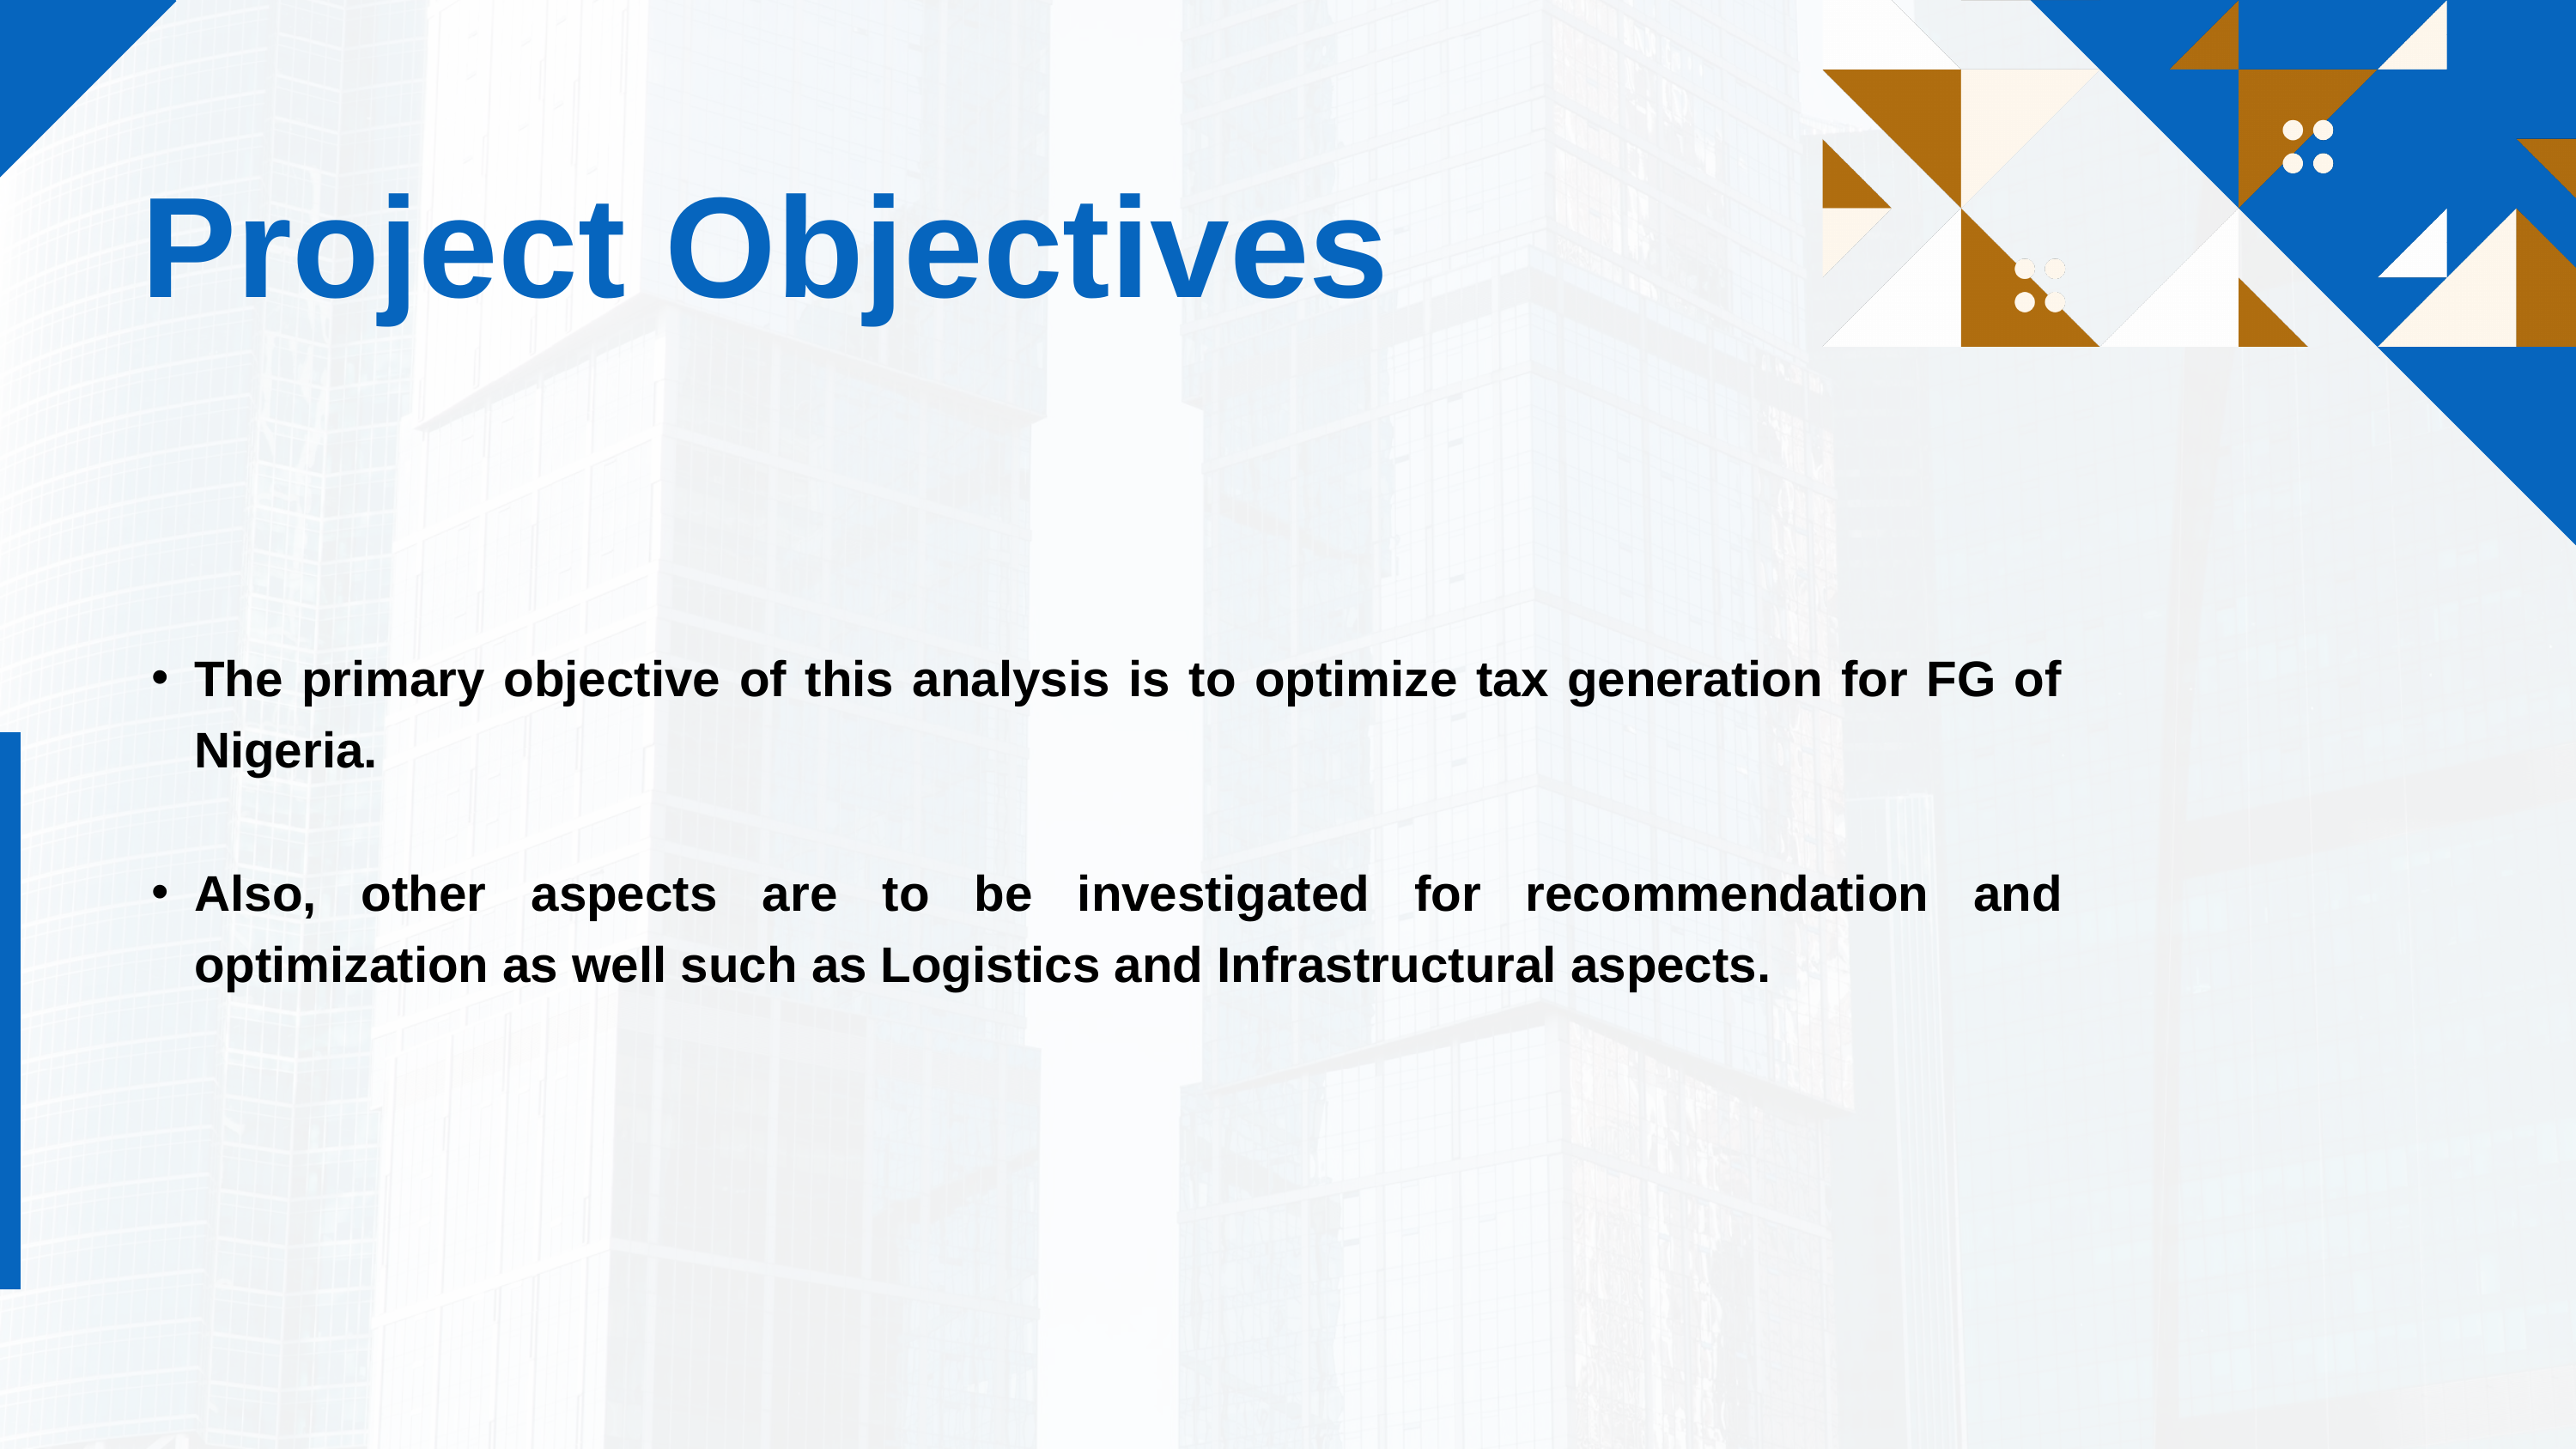

Project Objectives

The primary objective of this analysis is to optimize tax generation for FG of Nigeria.

Also, other aspects are to be investigated for recommendation and optimization as well such as Logistics and Infrastructural aspects.